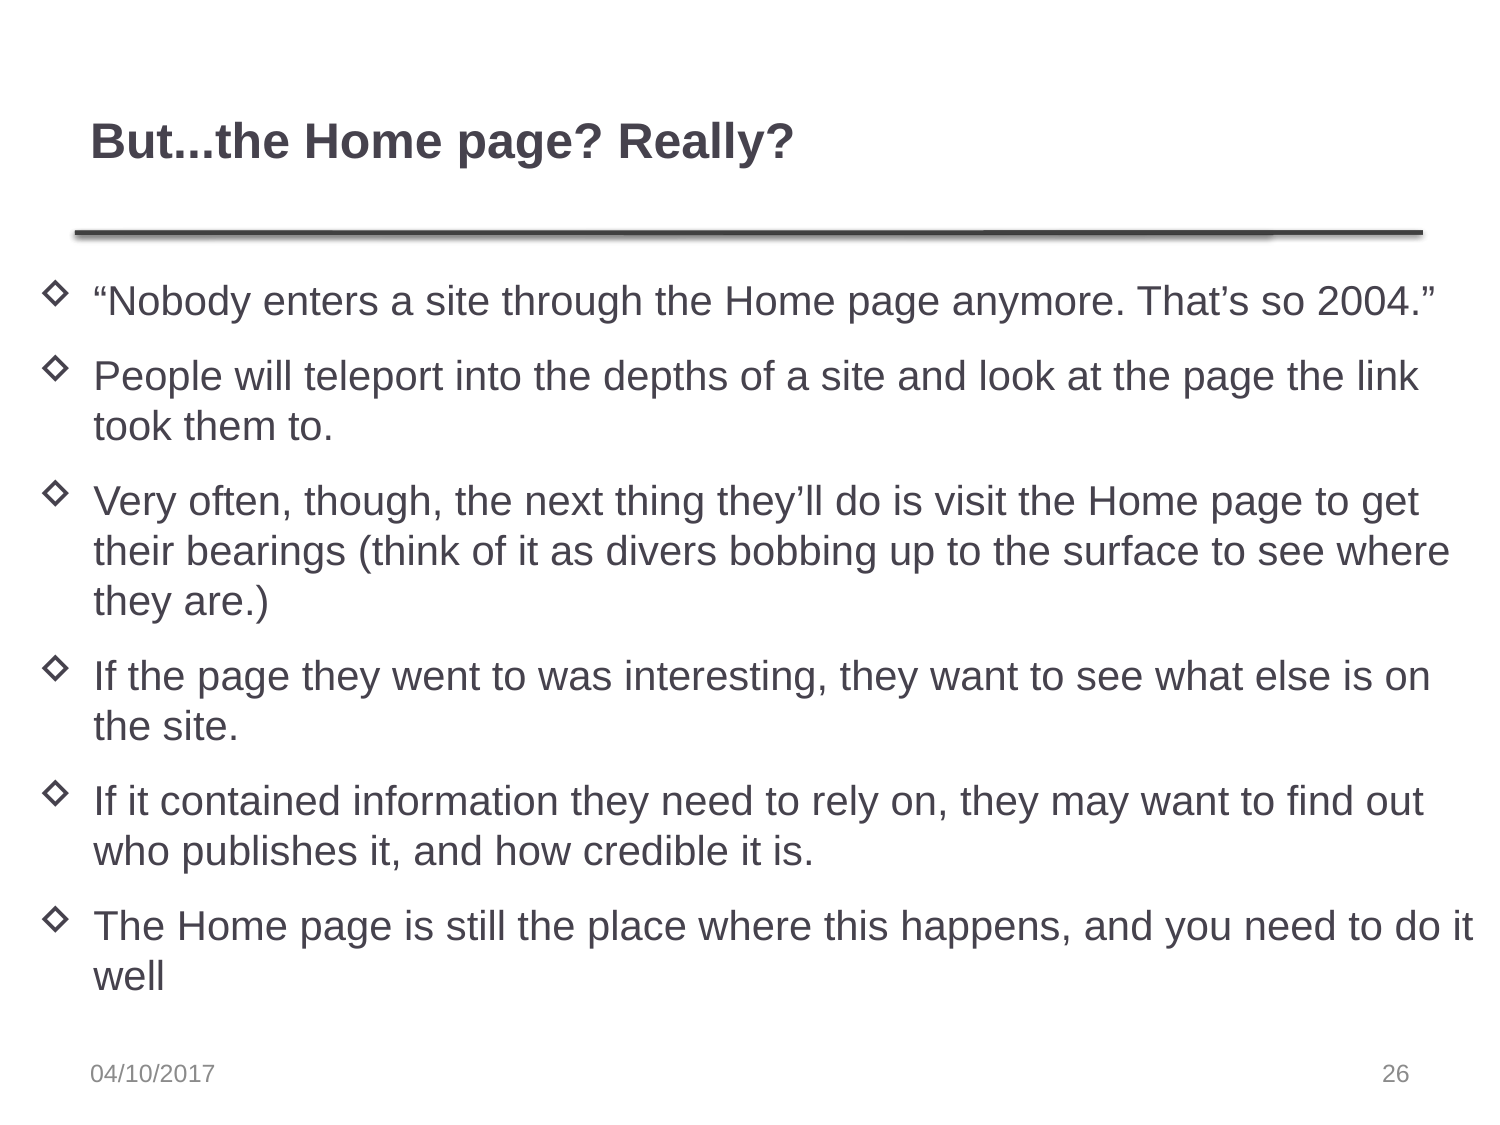

# But...the Home page? Really?
“Nobody enters a site through the Home page anymore. That’s so 2004.”
People will teleport into the depths of a site and look at the page the link took them to.
Very often, though, the next thing they’ll do is visit the Home page to get their bearings (think of it as divers bobbing up to the surface to see where they are.)
If the page they went to was interesting, they want to see what else is on the site.
If it contained information they need to rely on, they may want to find out who publishes it, and how credible it is.
The Home page is still the place where this happens, and you need to do it well
04/10/2017
26